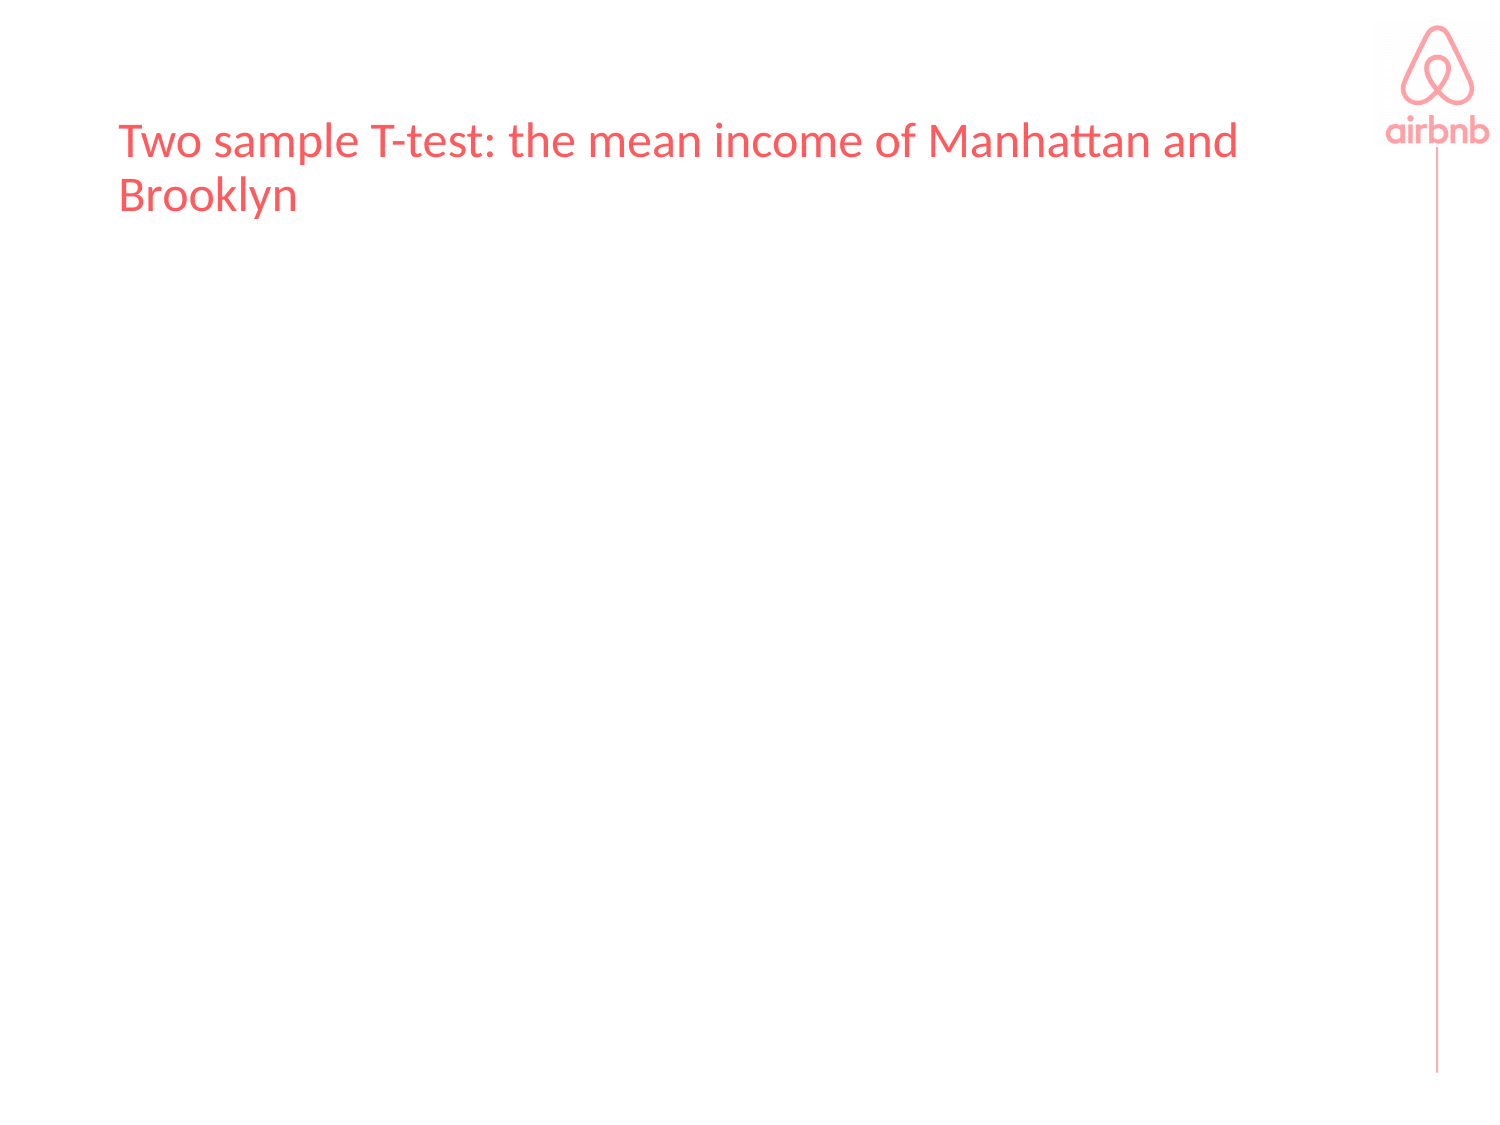

# Two sample T-test: the mean income of Manhattan and Brooklyn